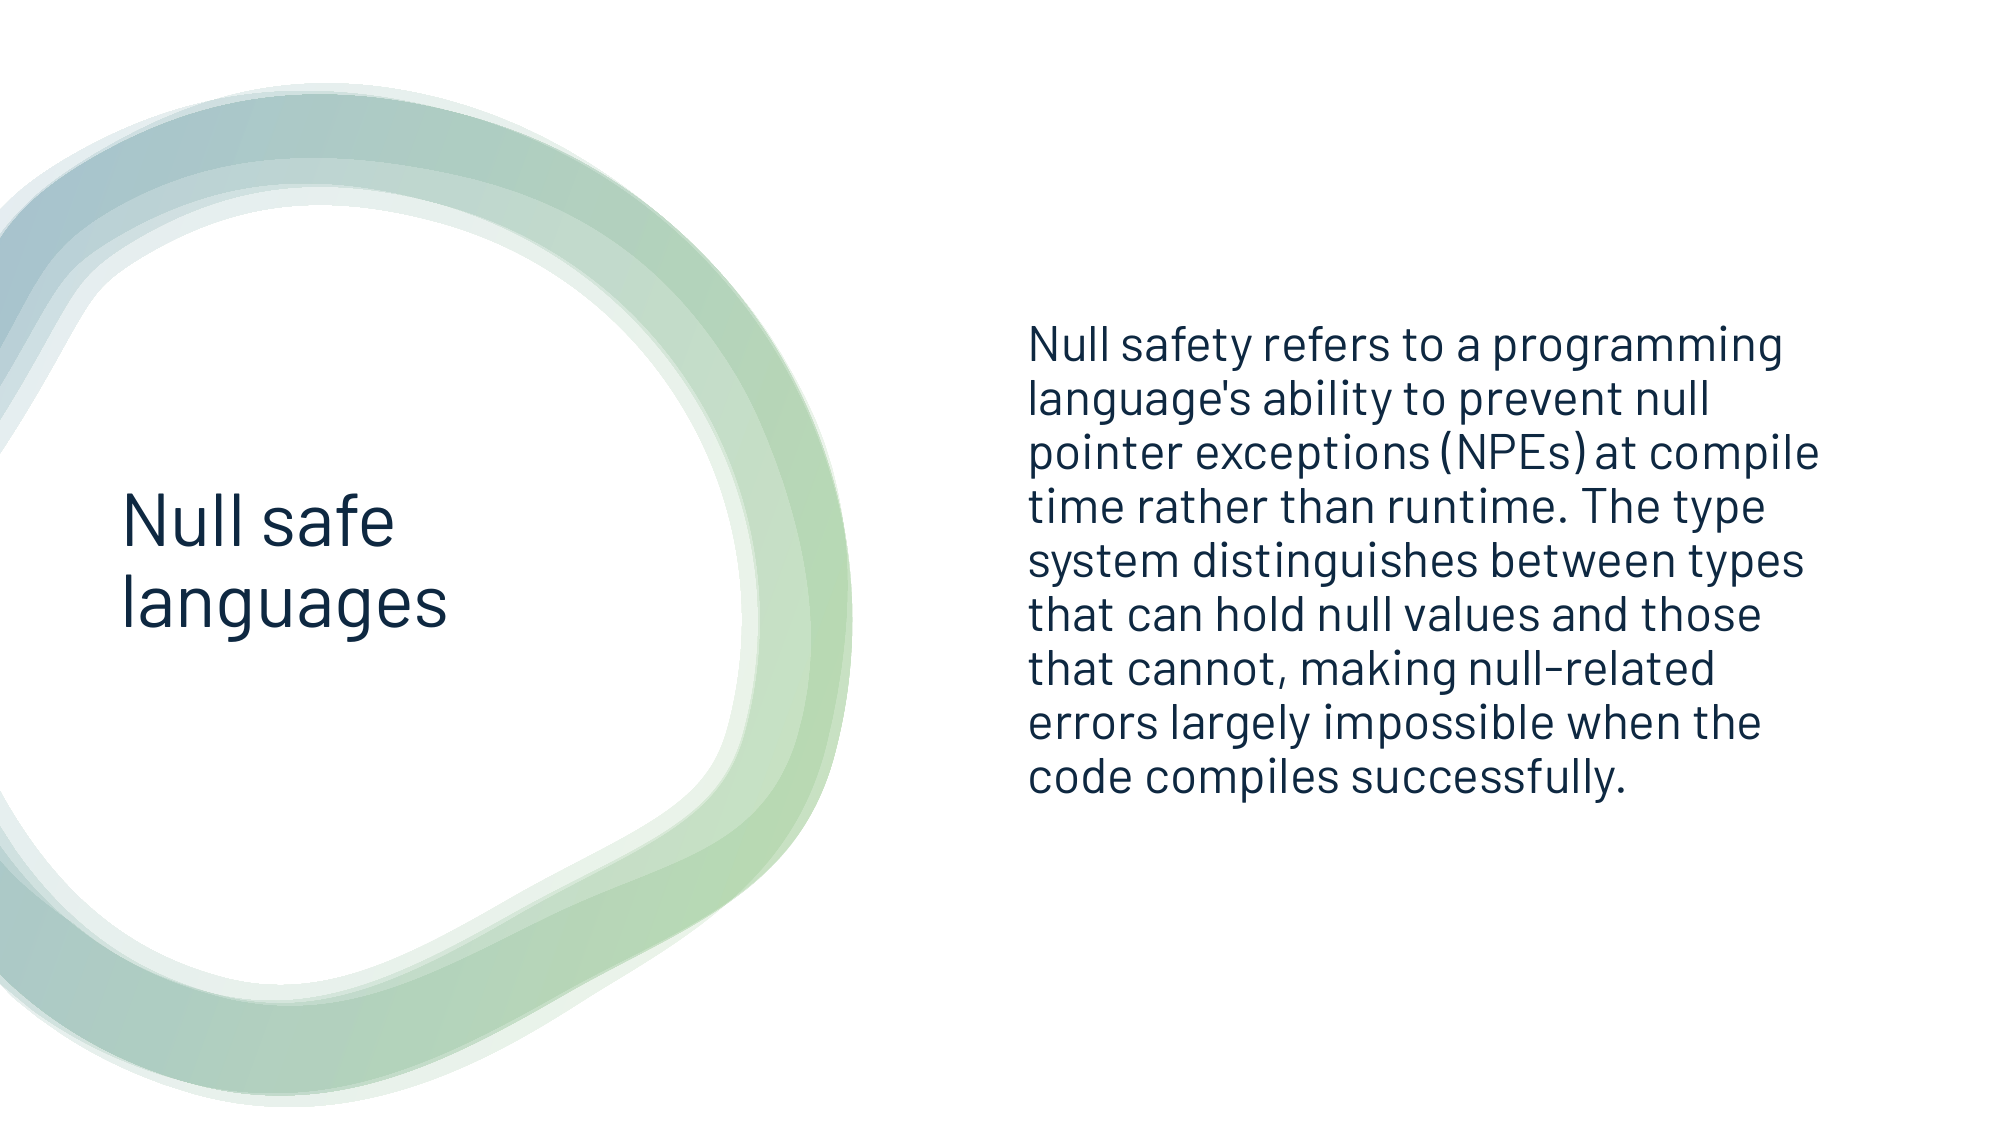

Null safety refers to a programming language's ability to prevent null pointer exceptions (NPEs) at compile time rather than runtime. The type system distinguishes between types that can hold null values and those that cannot, making null-related errors largely impossible when the code compiles successfully.
Null safe languages